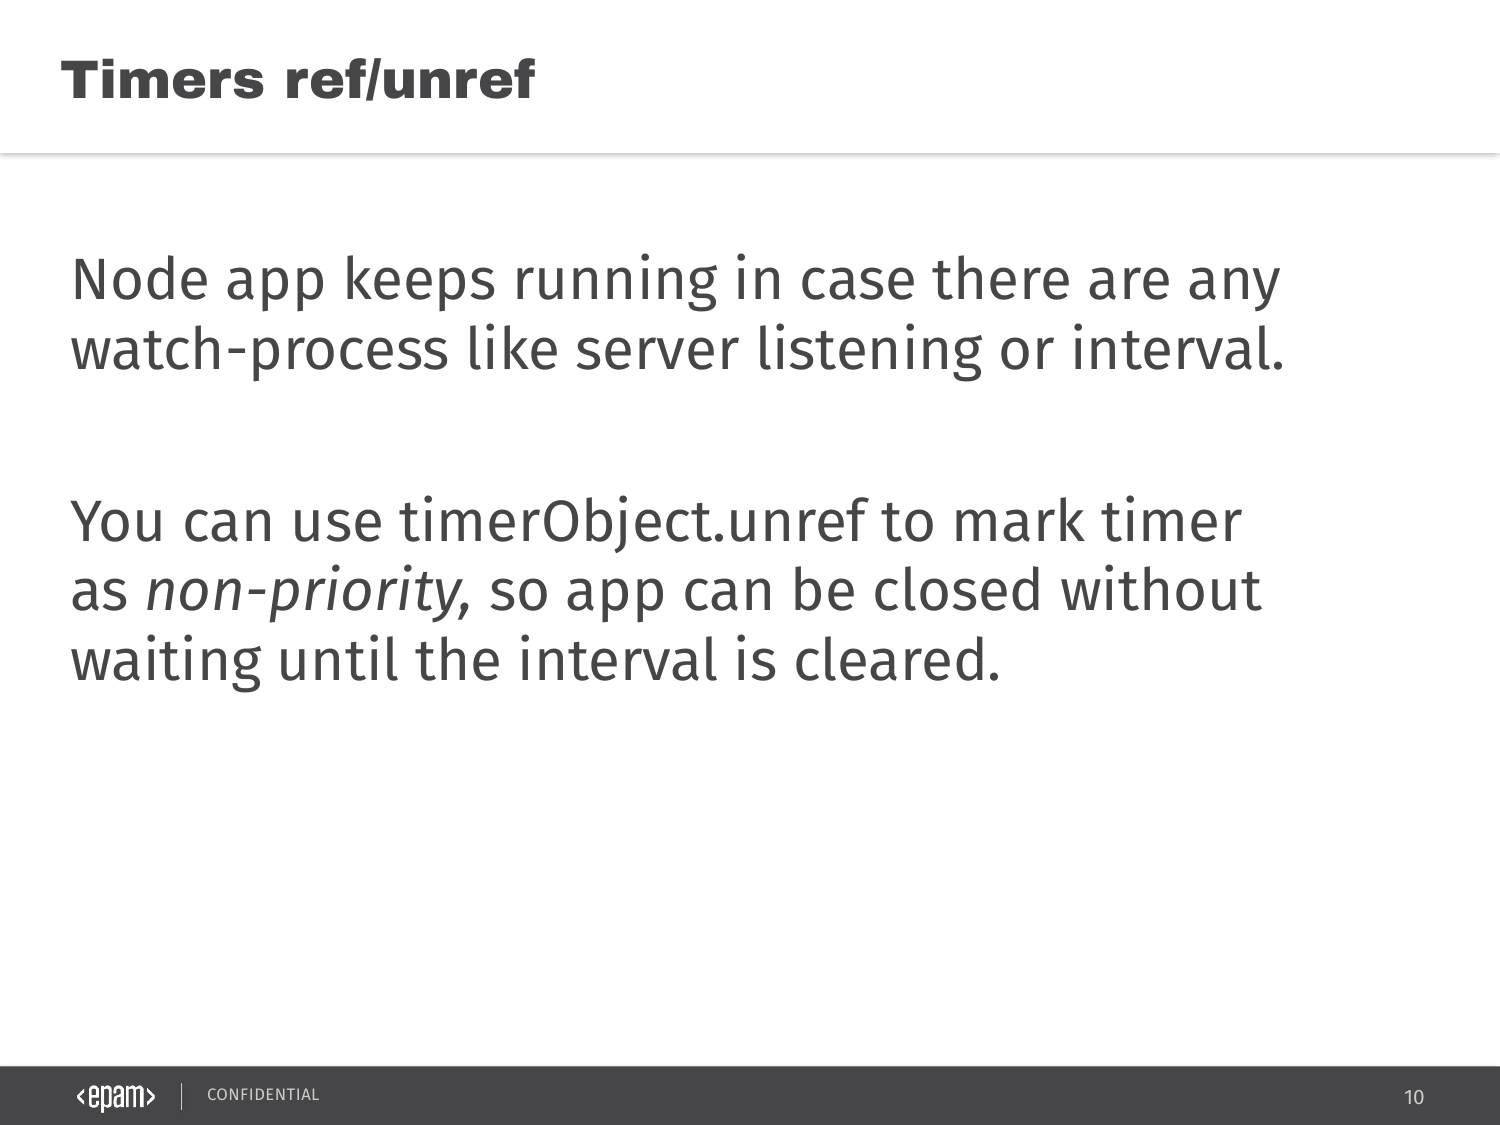

Timers ref/unref
Node app keeps running in case there are any watch-process like server listening or interval.

You can use timerObject.unref to mark timer as non-priority, so app can be closed without waiting until the interval is cleared.